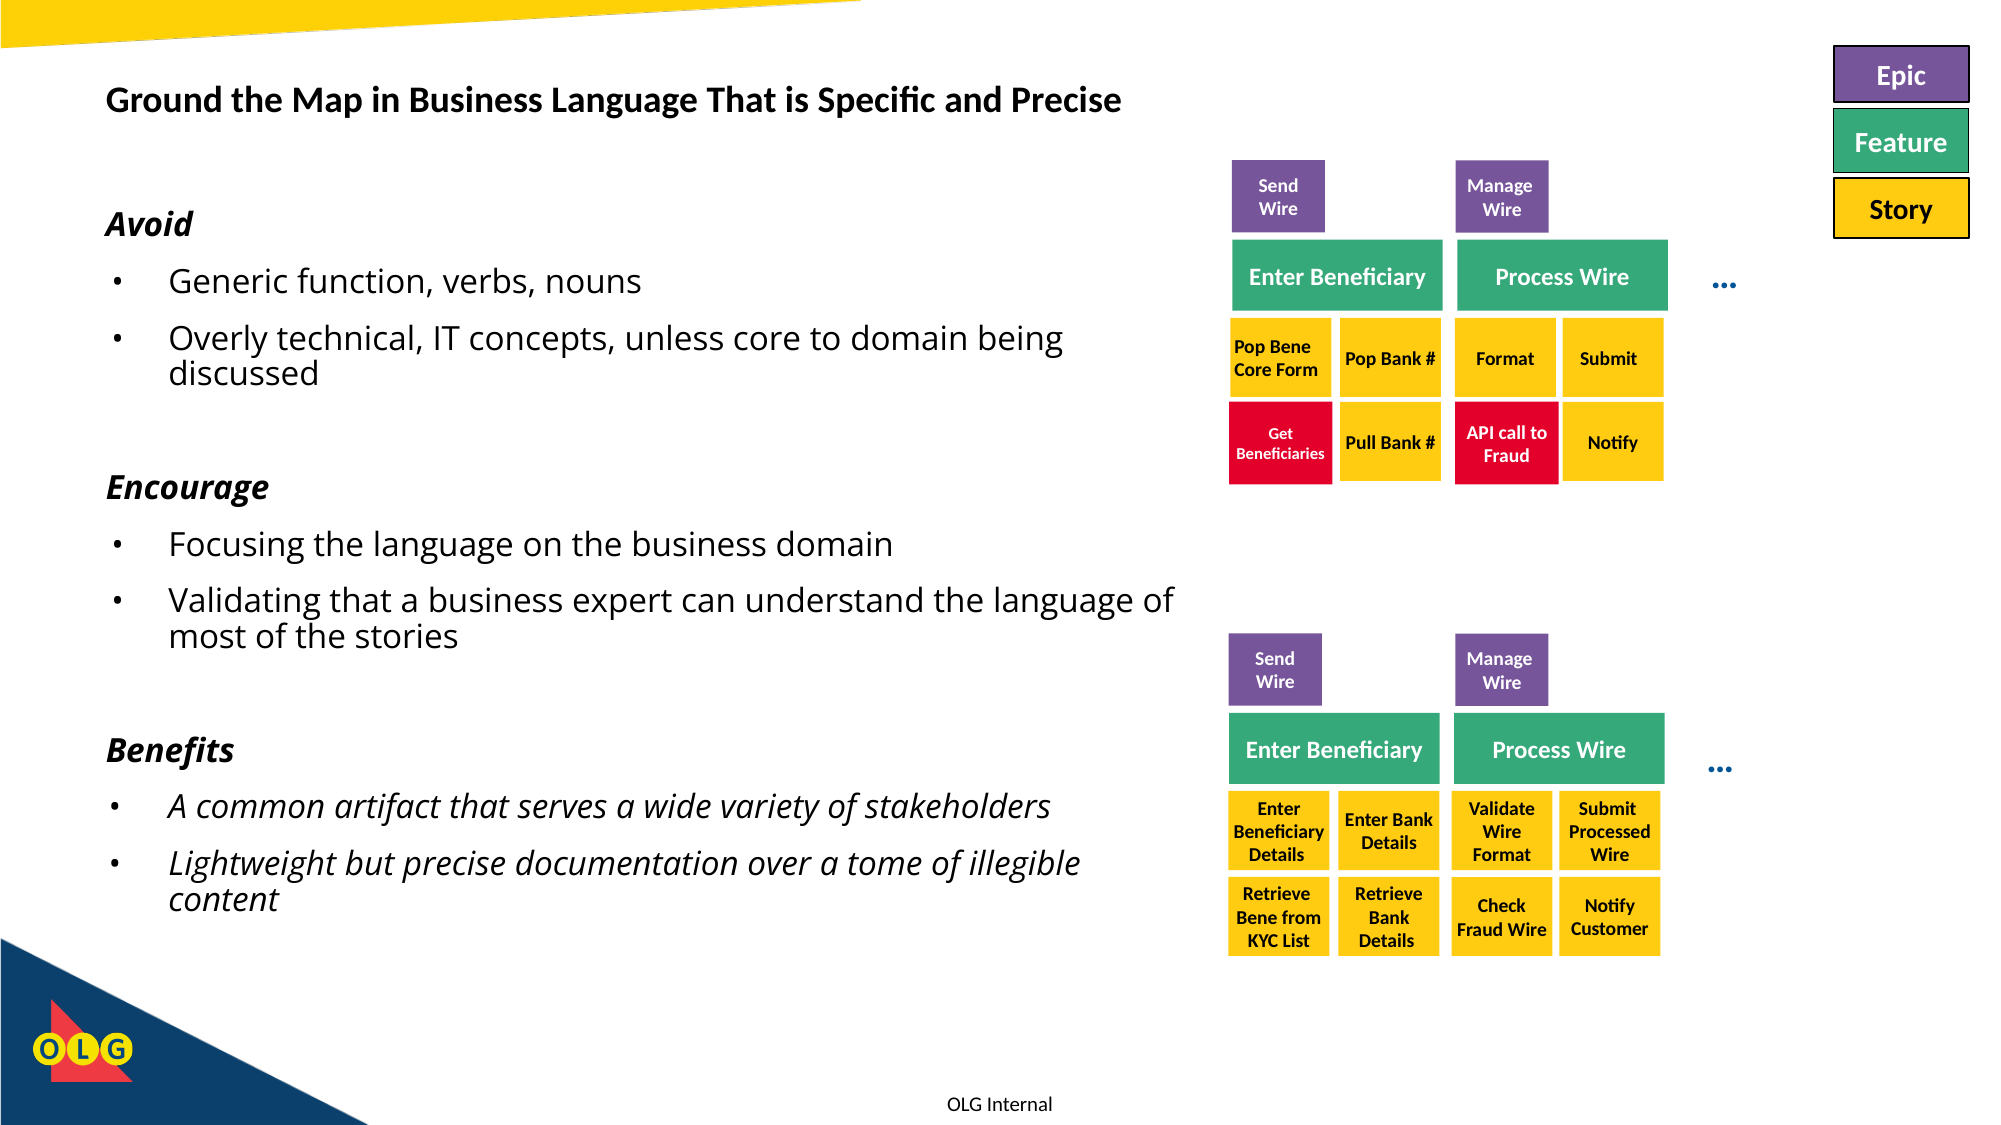

Epic
# Ground the Map in Business Language That is Specific and Precise
Feature
Send Wire
Manage  Wire

Story
Avoid
Generic function, verbs, nouns
Overly technical, IT concepts, unless core to domain being discussed

Encourage
Focusing the language on the business domain
Validating that a business expert can understand the language of most of the stories

Benefits
A common artifact that serves a wide variety of stakeholders
Lightweight but precise documentation over a tome of illegible content

Enter Beneficiary
Process Wire
…
Pop Bene Core Form
Pop Bank #
Format
Submit
Get Beneficiaries
API call to Fraud
Pull Bank #
Notify
Send Wire
Manage  Wire
Enter Beneficiary
Process Wire
…
Enter Beneficiary Details
Enter Bank Details
Validate Wire Format
Submit  Processed Wire
Retrieve  Bene from KYC List
Retrieve Bank Details
Notify Customer
Check Fraud Wire
…